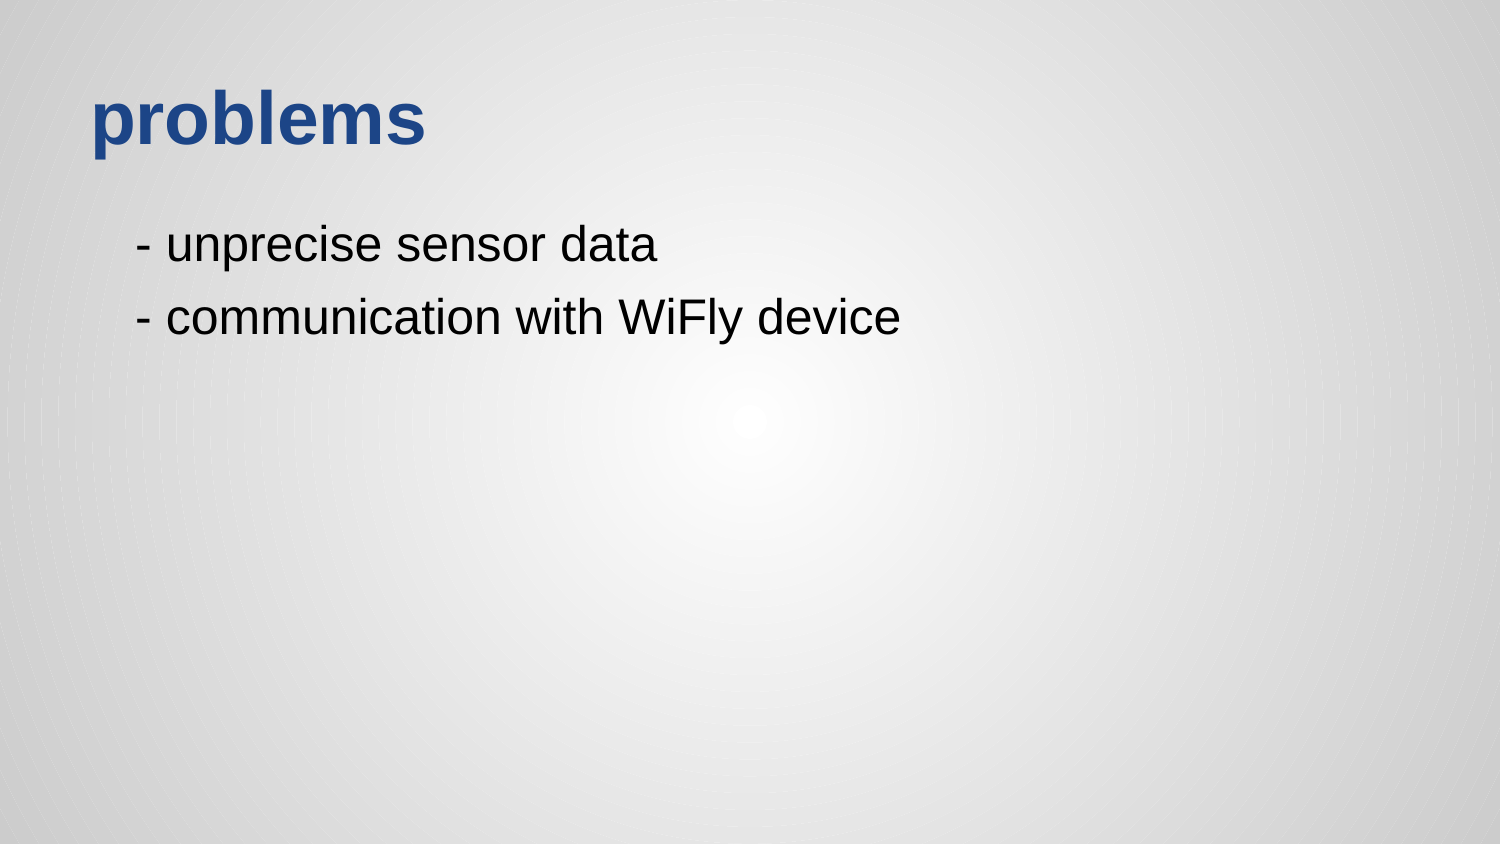

# problems
 - unprecise sensor data
 - communication with WiFly device